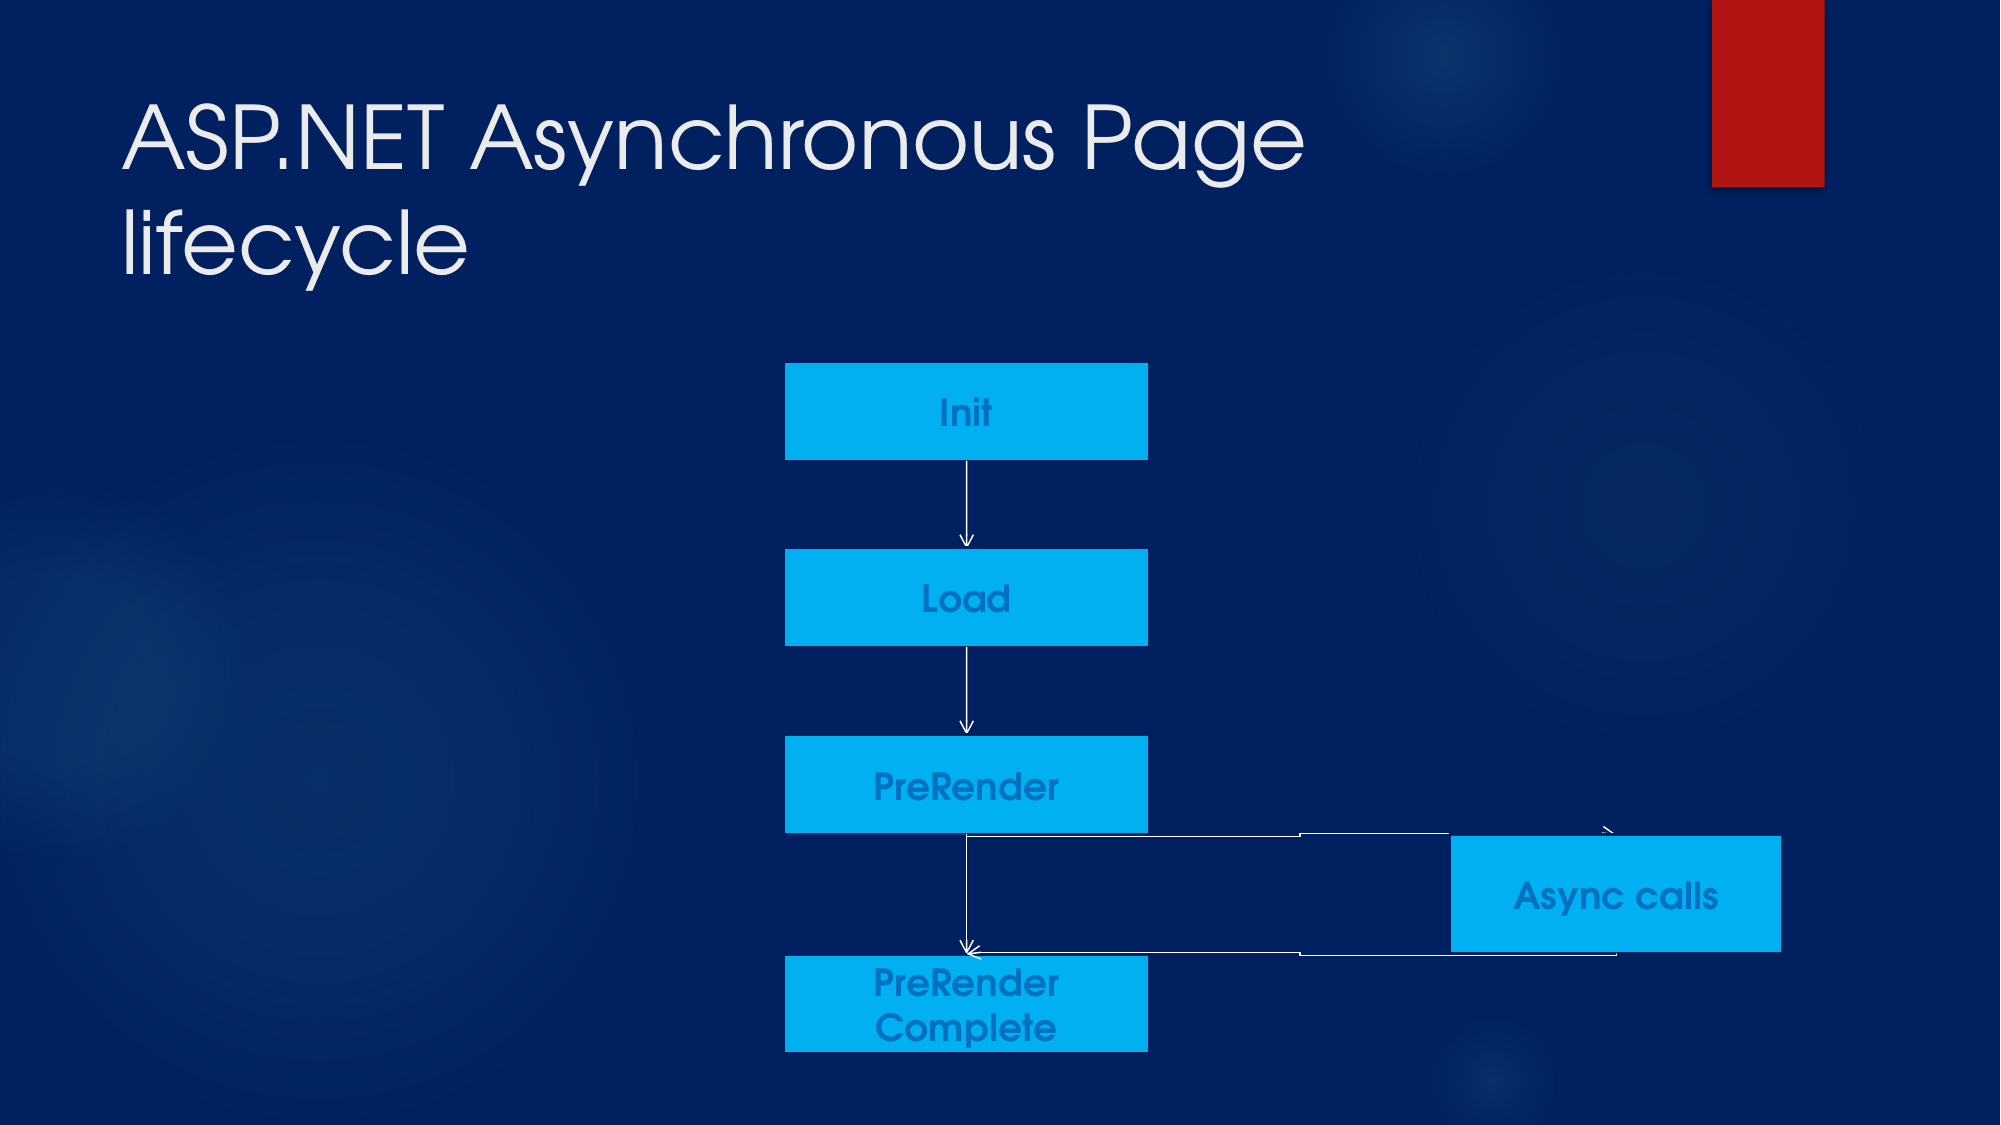

# ASP.NET Asynchronous Page lifecycle
Init
Load
PreRender
Async calls
PreRender
Complete